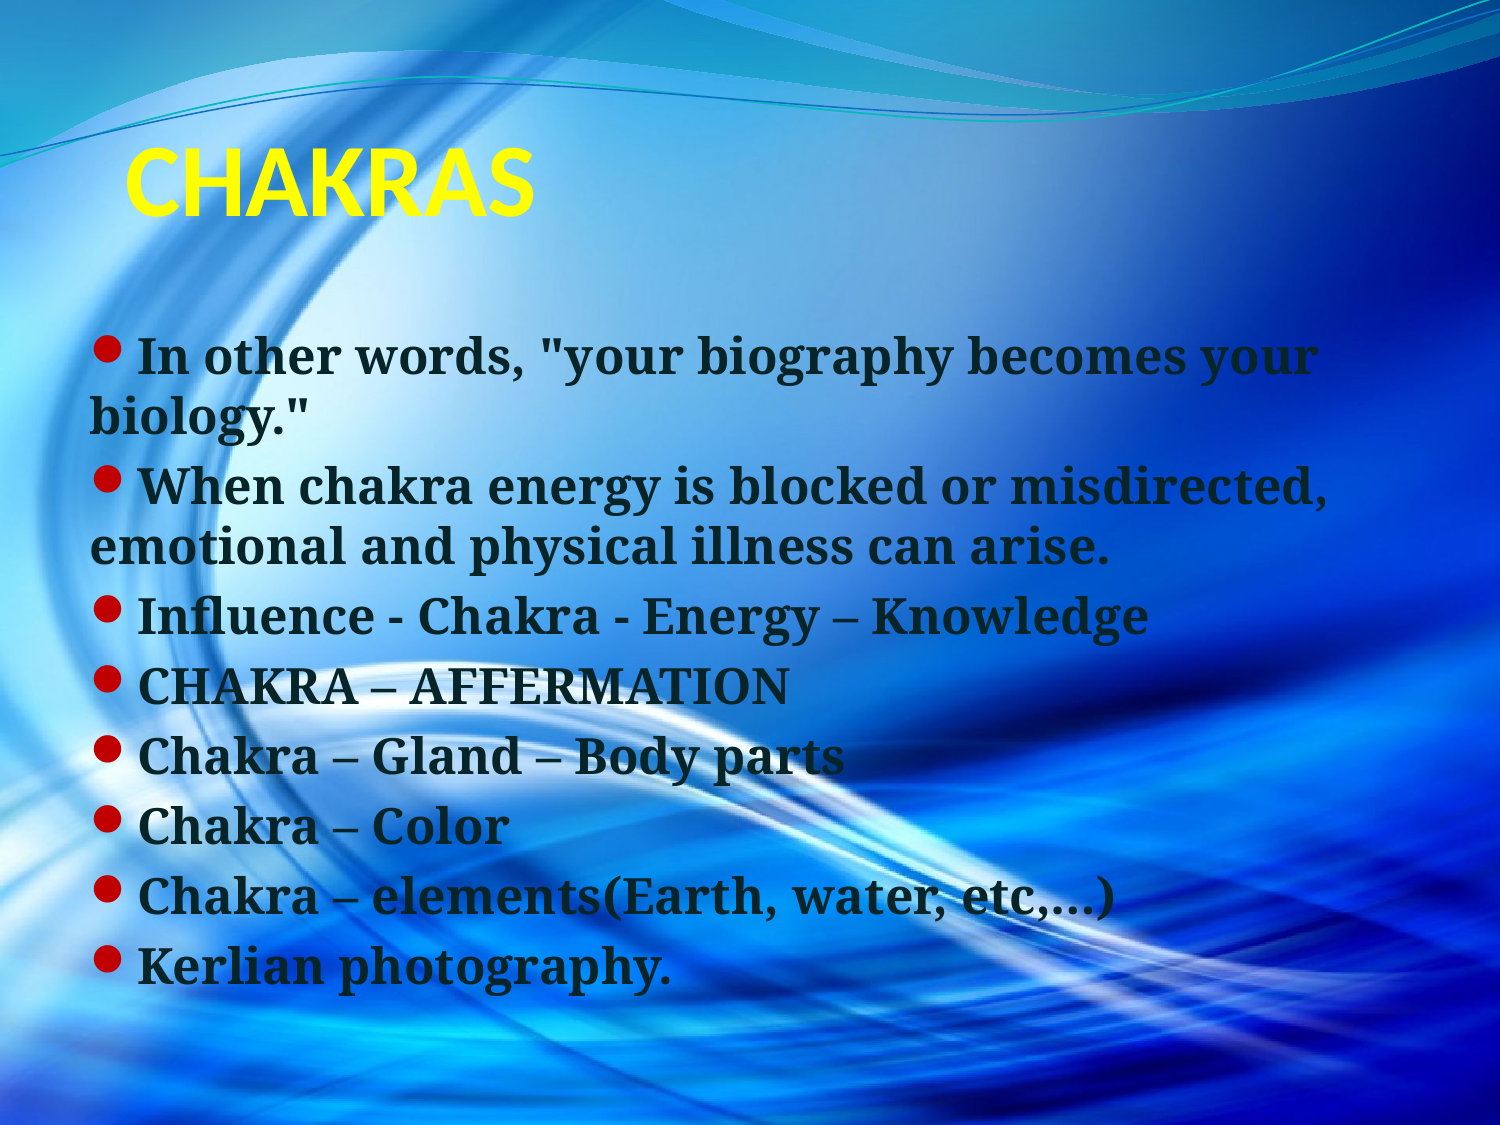

# CHAKRAS
In other words, "your biography becomes your biology."
When chakra energy is blocked or misdirected, emotional and physical illness can arise.
Influence - Chakra - Energy – Knowledge
CHAKRA – AFFERMATION
Chakra – Gland – Body parts
Chakra – Color
Chakra – elements(Earth, water, etc,…)
Kerlian photography.